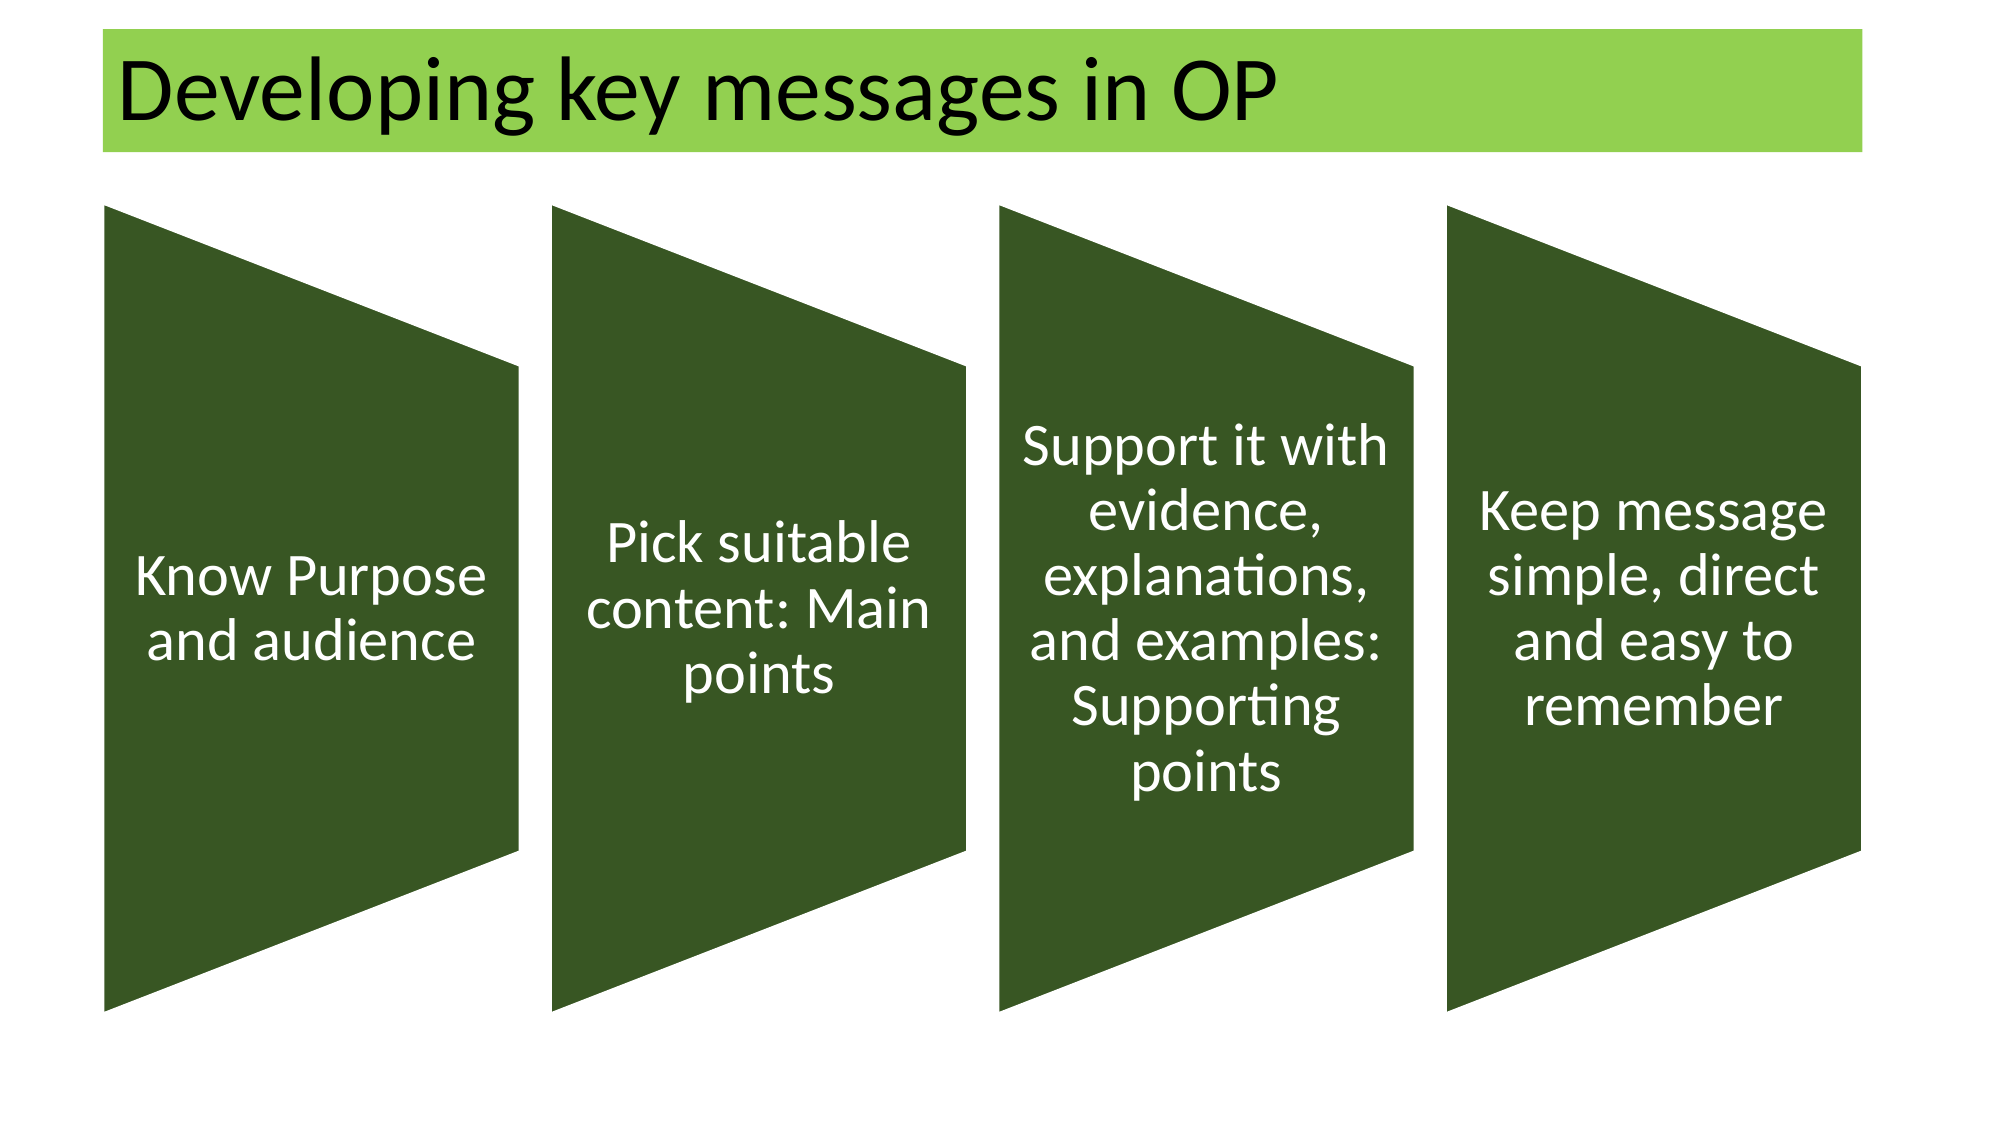

# Developing key messages in OP
Know Purpose and audience
Pick suitable content: Main points
Support it with evidence, explanations, and examples: Supporting points
Keep message simple, direct and easy to remember